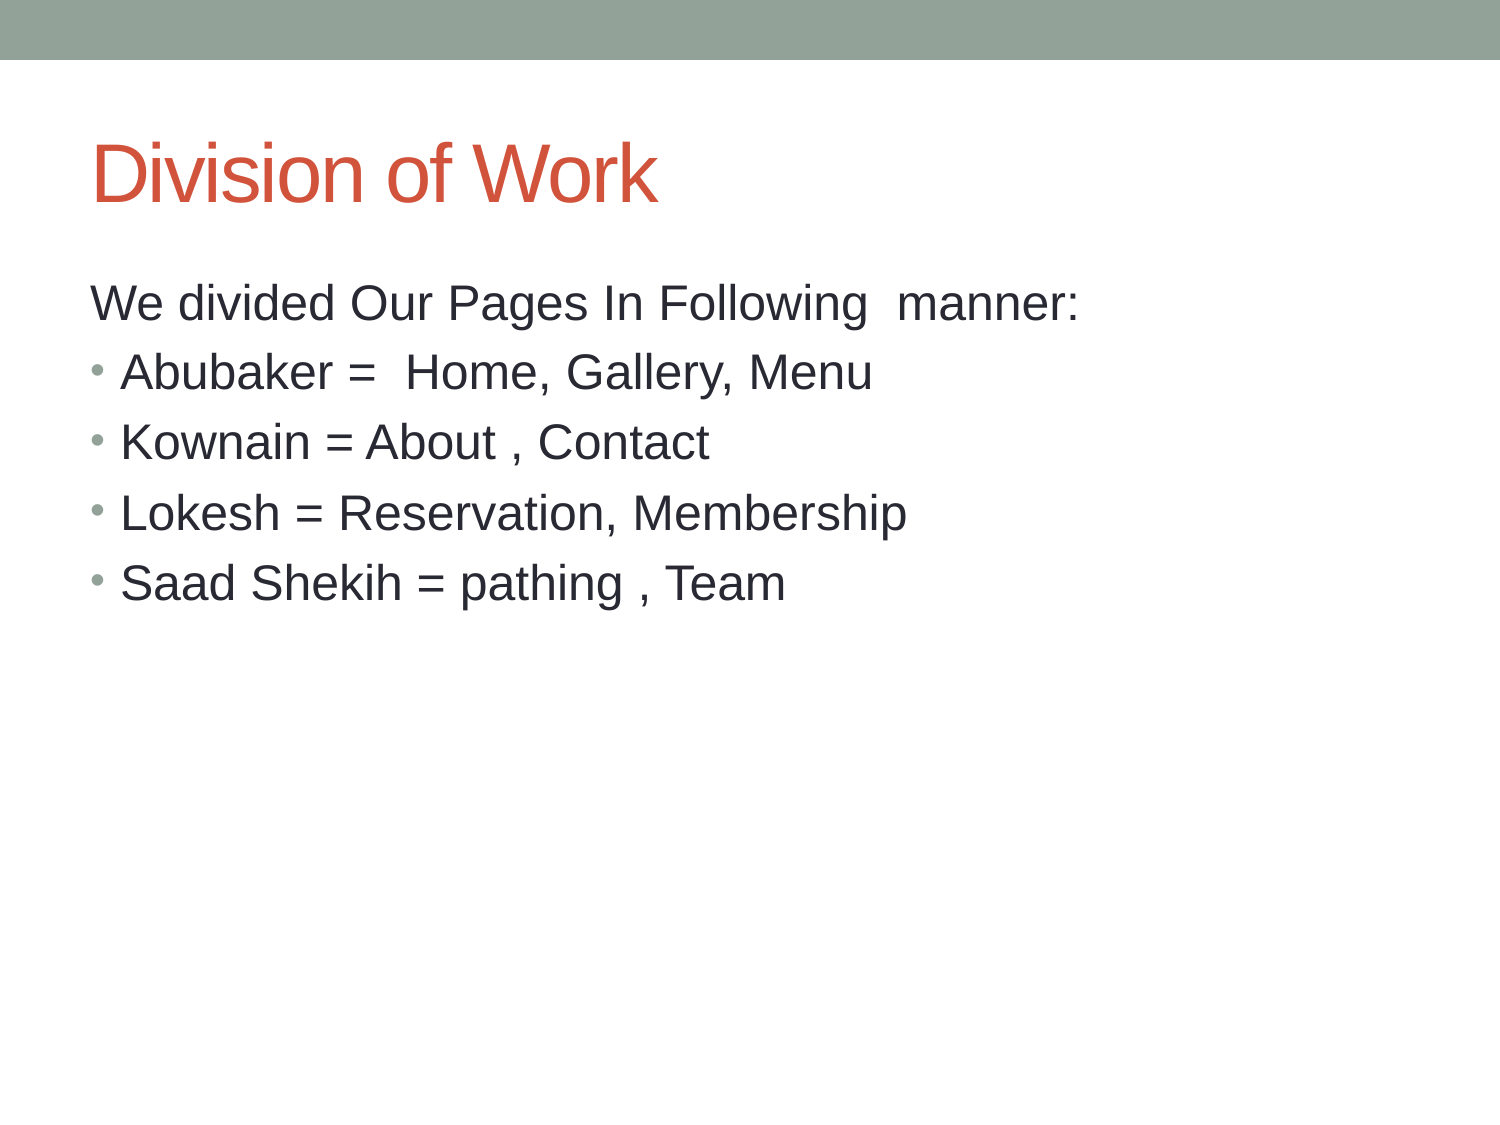

# Division of Work
We divided Our Pages In Following  manner:
Abubaker =  Home, Gallery, Menu
Kownain = About , Contact
Lokesh = Reservation, Membership
Saad Shekih = pathing , Team